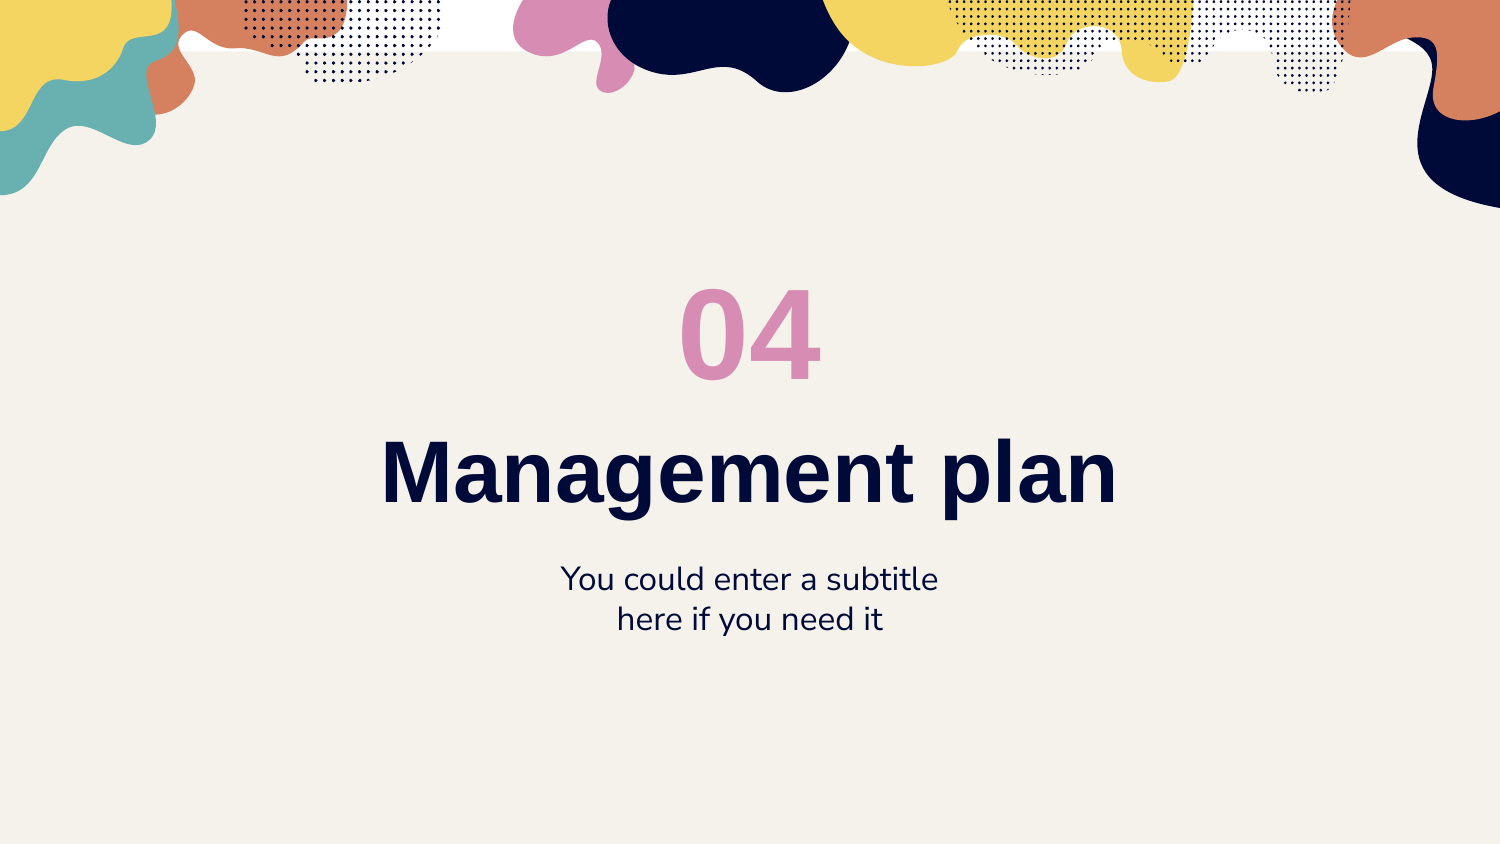

04
# Management plan
You could enter a subtitle here if you need it